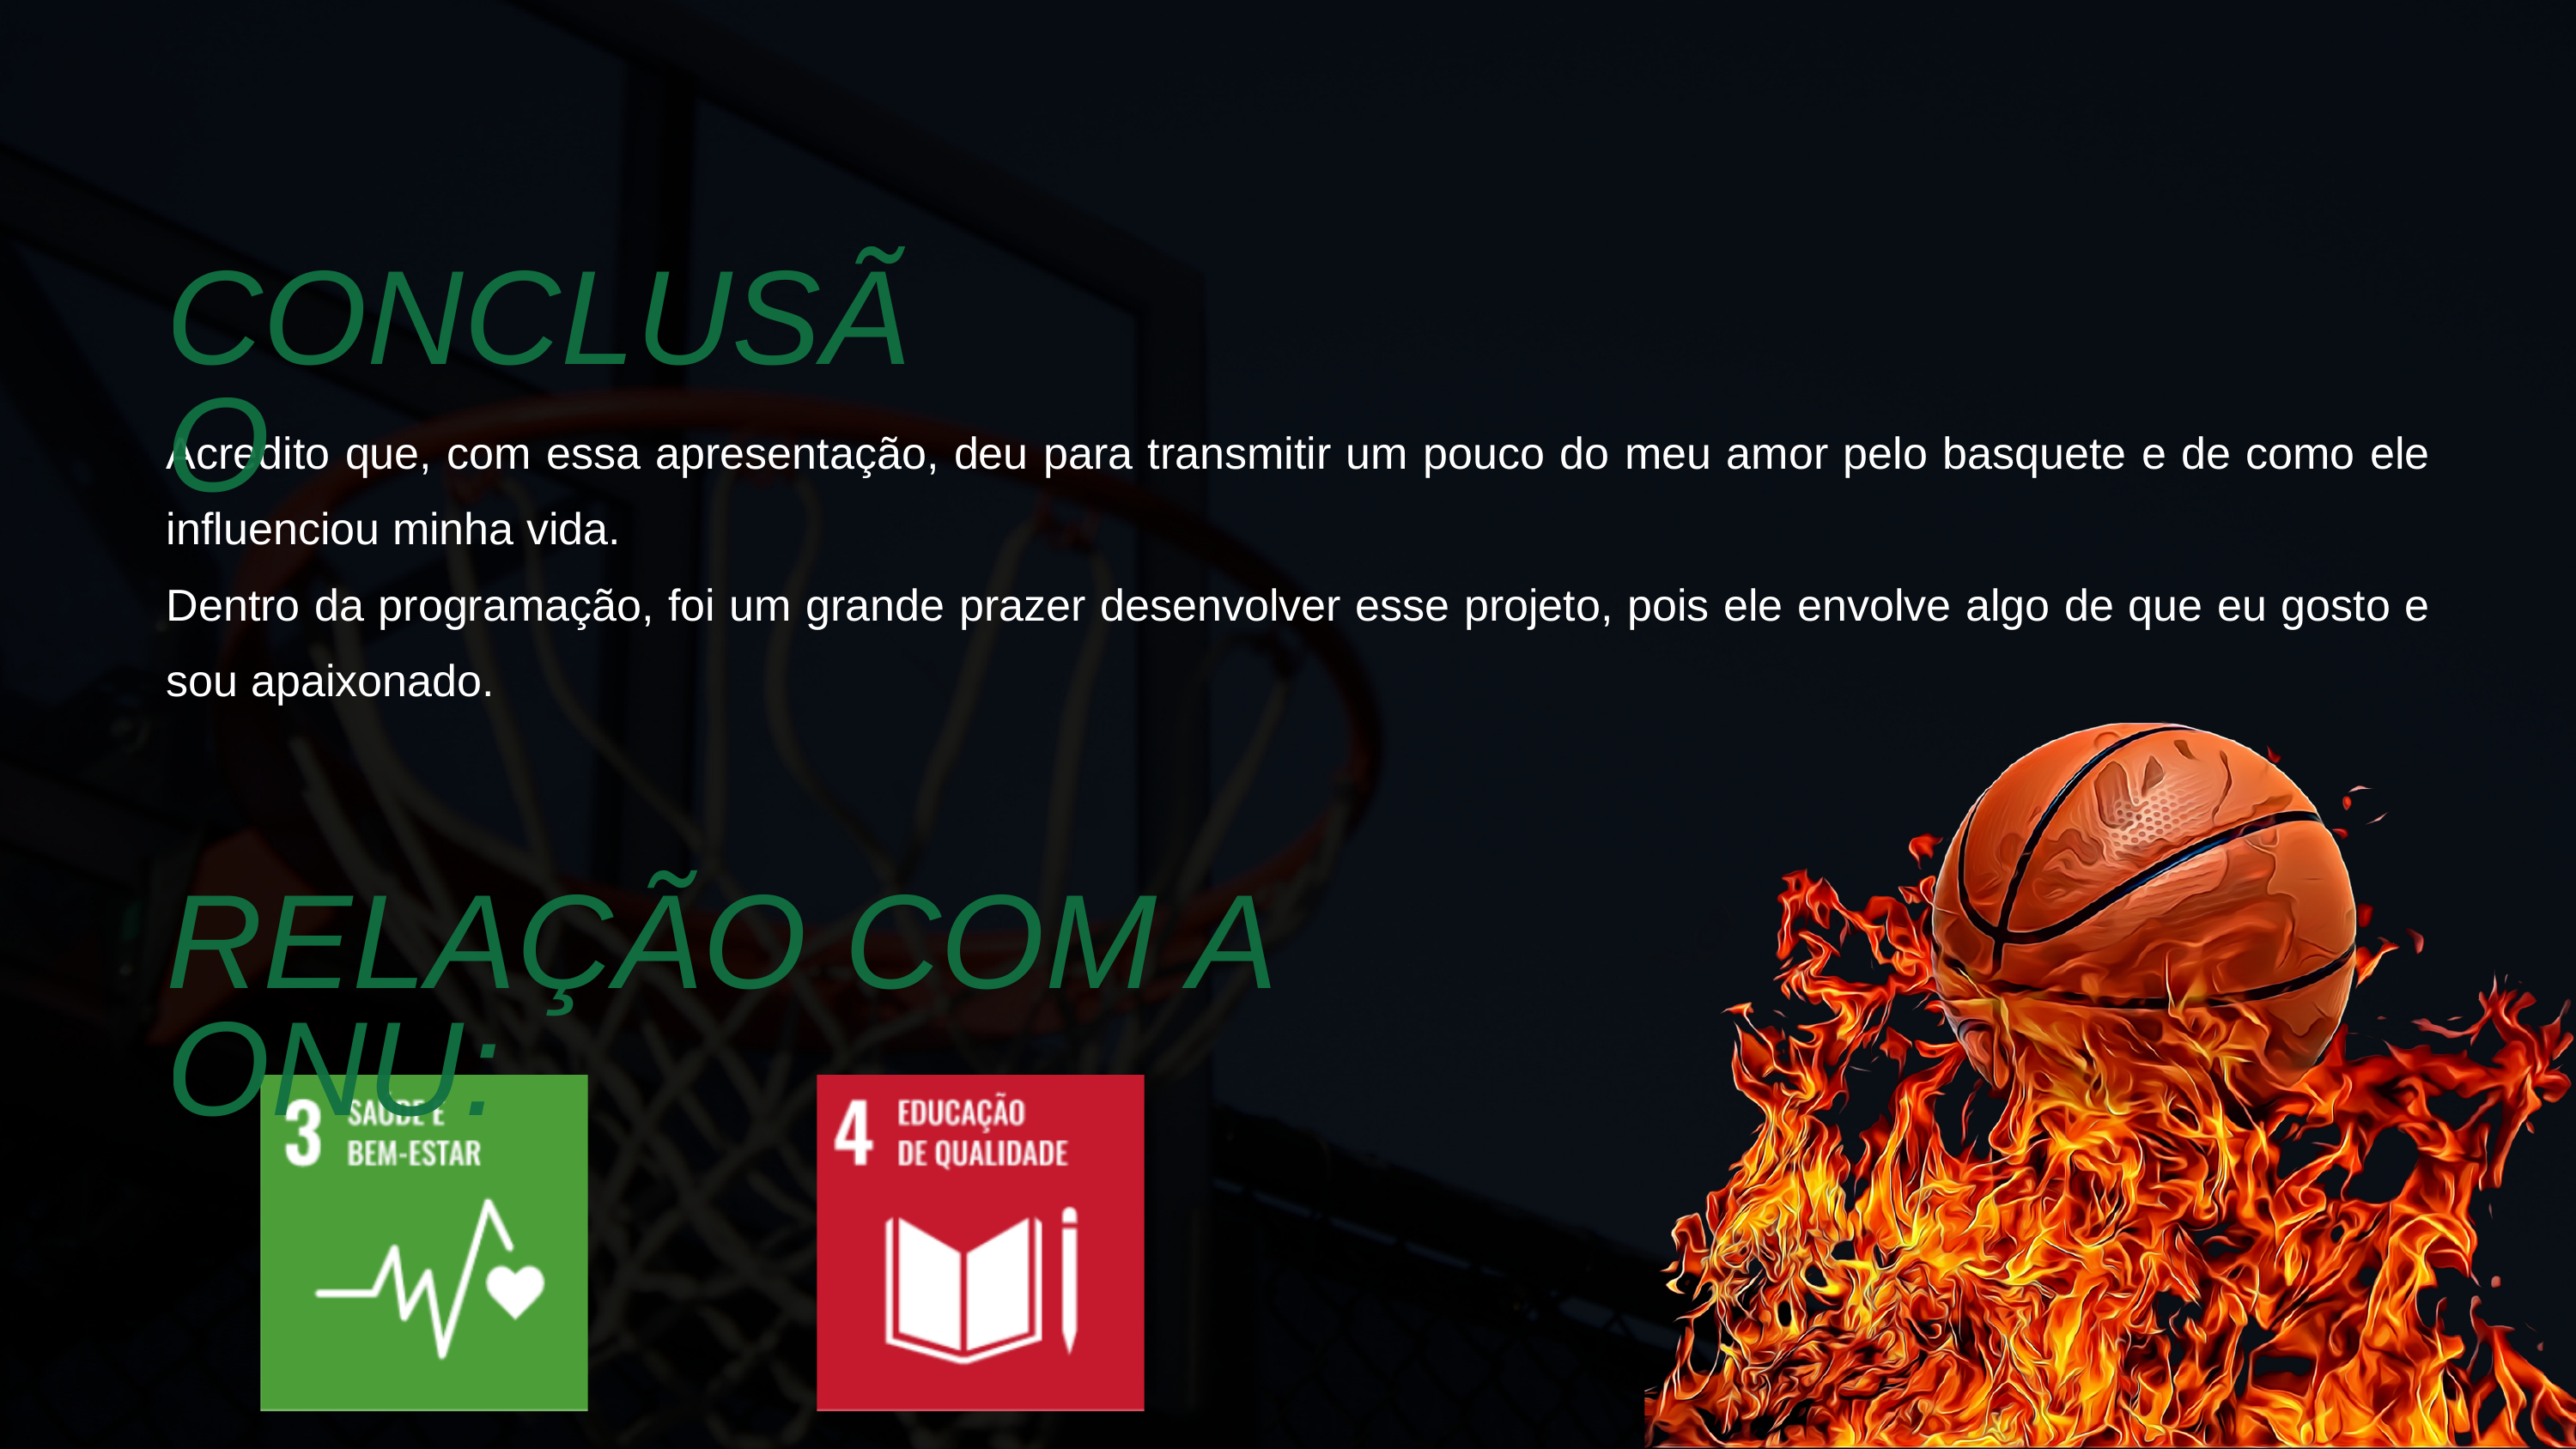

CONCLUSÃO
Acredito que, com essa apresentação, deu para transmitir um pouco do meu amor pelo basquete e de como ele influenciou minha vida.
Dentro da programação, foi um grande prazer desenvolver esse projeto, pois ele envolve algo de que eu gosto e sou apaixonado.

RELAÇÃO COM A ONU: